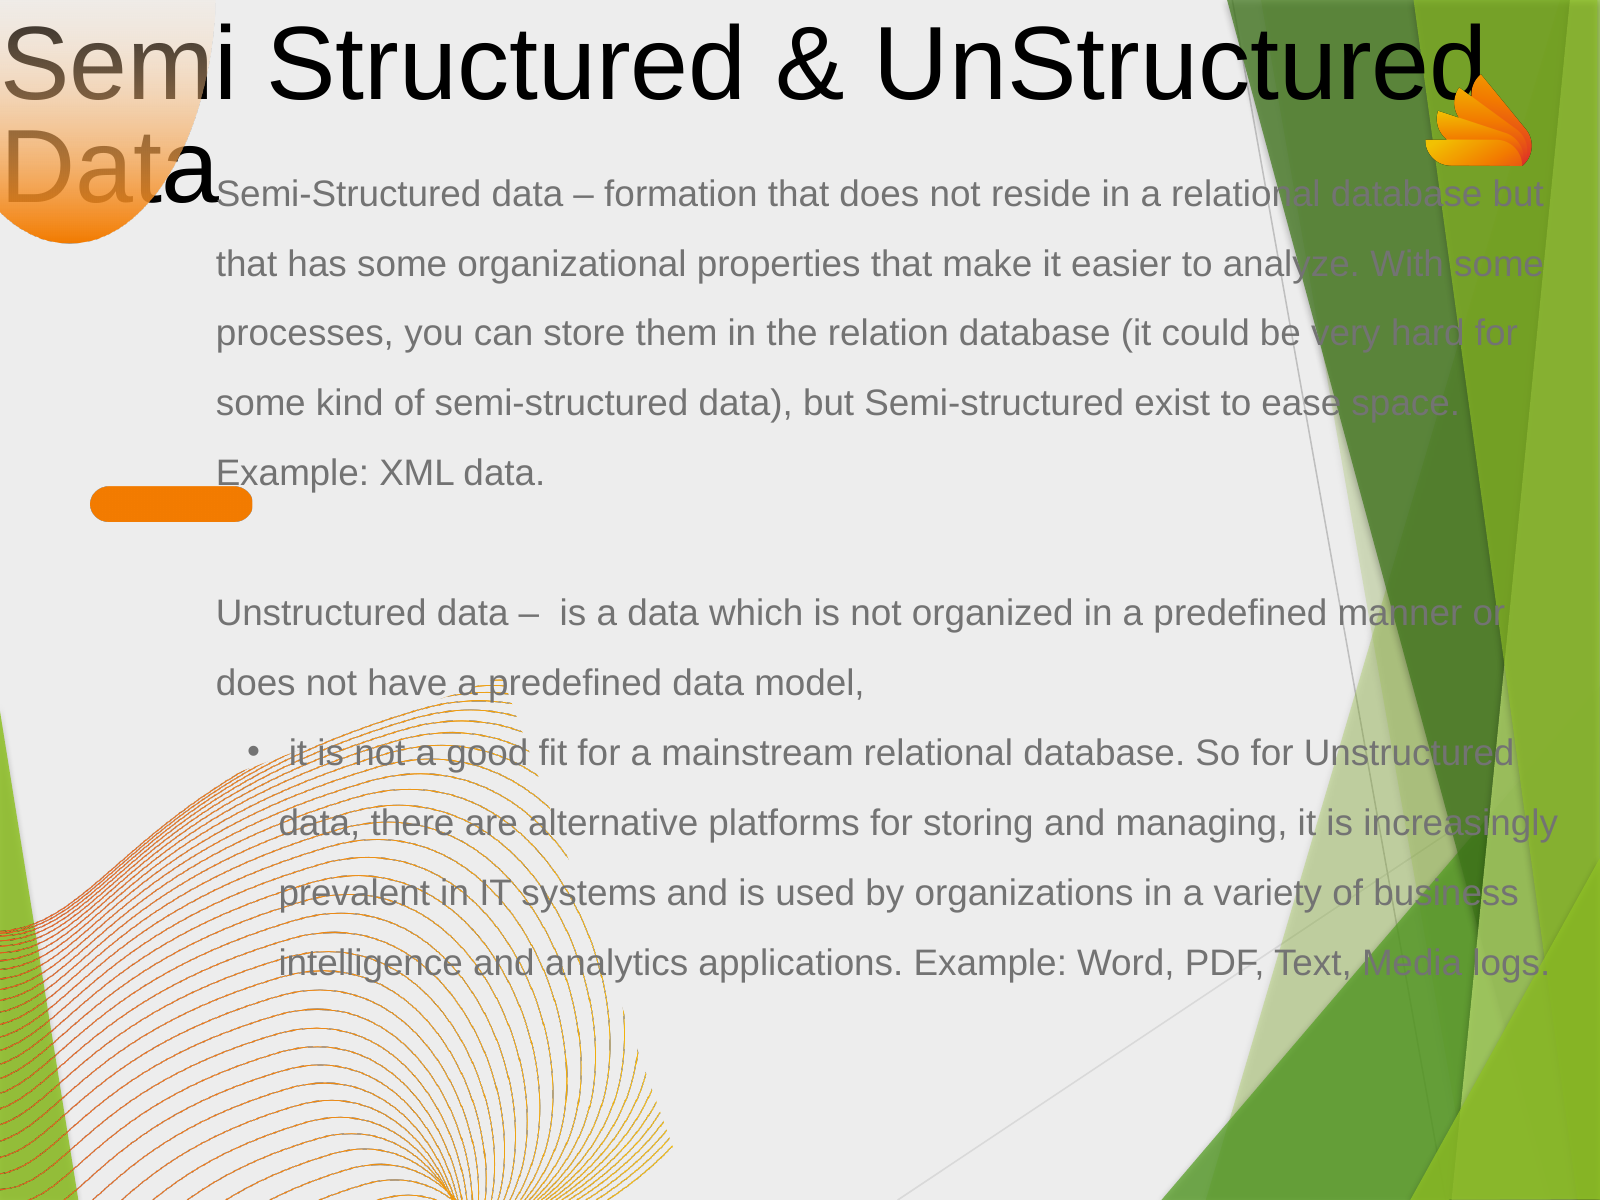

Semi Structured & UnStructured Data

Semi-Structured data – formation that does not reside in a relational database but that has some organizational properties that make it easier to analyze. With some processes, you can store them in the relation database (it could be very hard for some kind of semi-structured data), but Semi-structured exist to ease space. Example: XML data.

Unstructured data –  is a data which is not organized in a predefined manner or does not have a predefined data model,
 it is not a good fit for a mainstream relational database. So for Unstructured data, there are alternative platforms for storing and managing, it is increasingly prevalent in IT systems and is used by organizations in a variety of business intelligence and analytics applications. Example: Word, PDF, Text, Media logs.